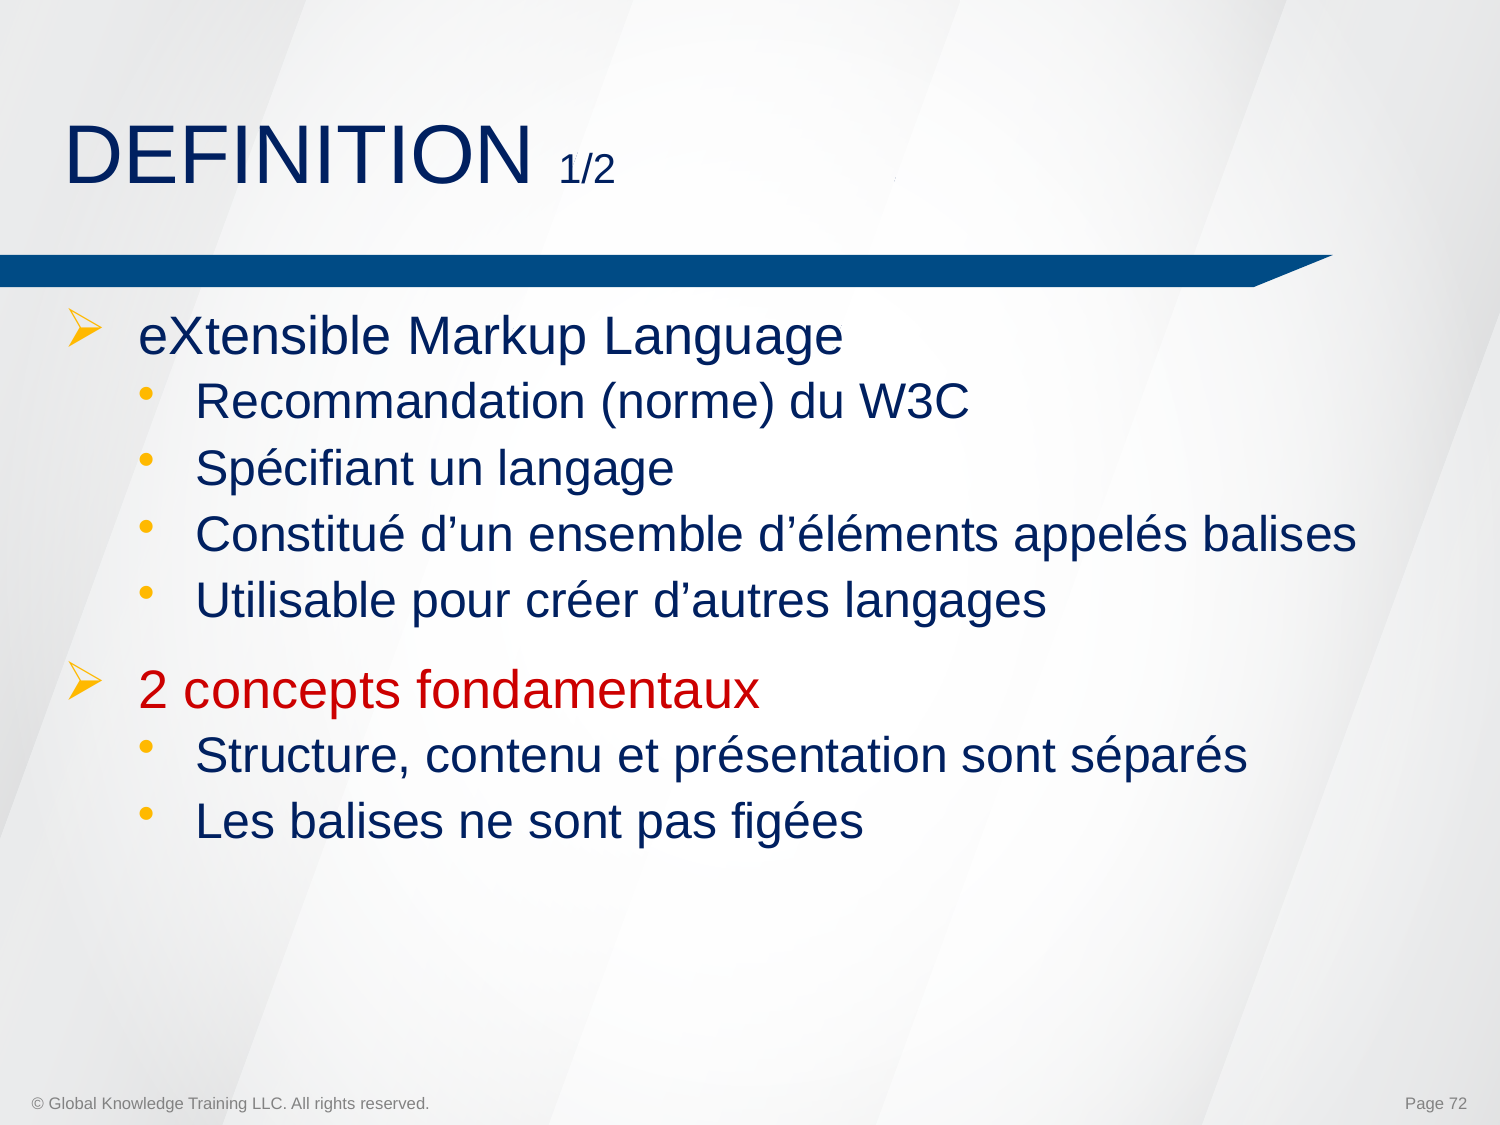

# DEFINITION 1/2
eXtensible Markup Language
 Recommandation (norme) du W3C
 Spécifiant un langage
 Constitué d’un ensemble d’éléments appelés balises
 Utilisable pour créer d’autres langages
2 concepts fondamentaux
 Structure, contenu et présentation sont séparés
 Les balises ne sont pas figées